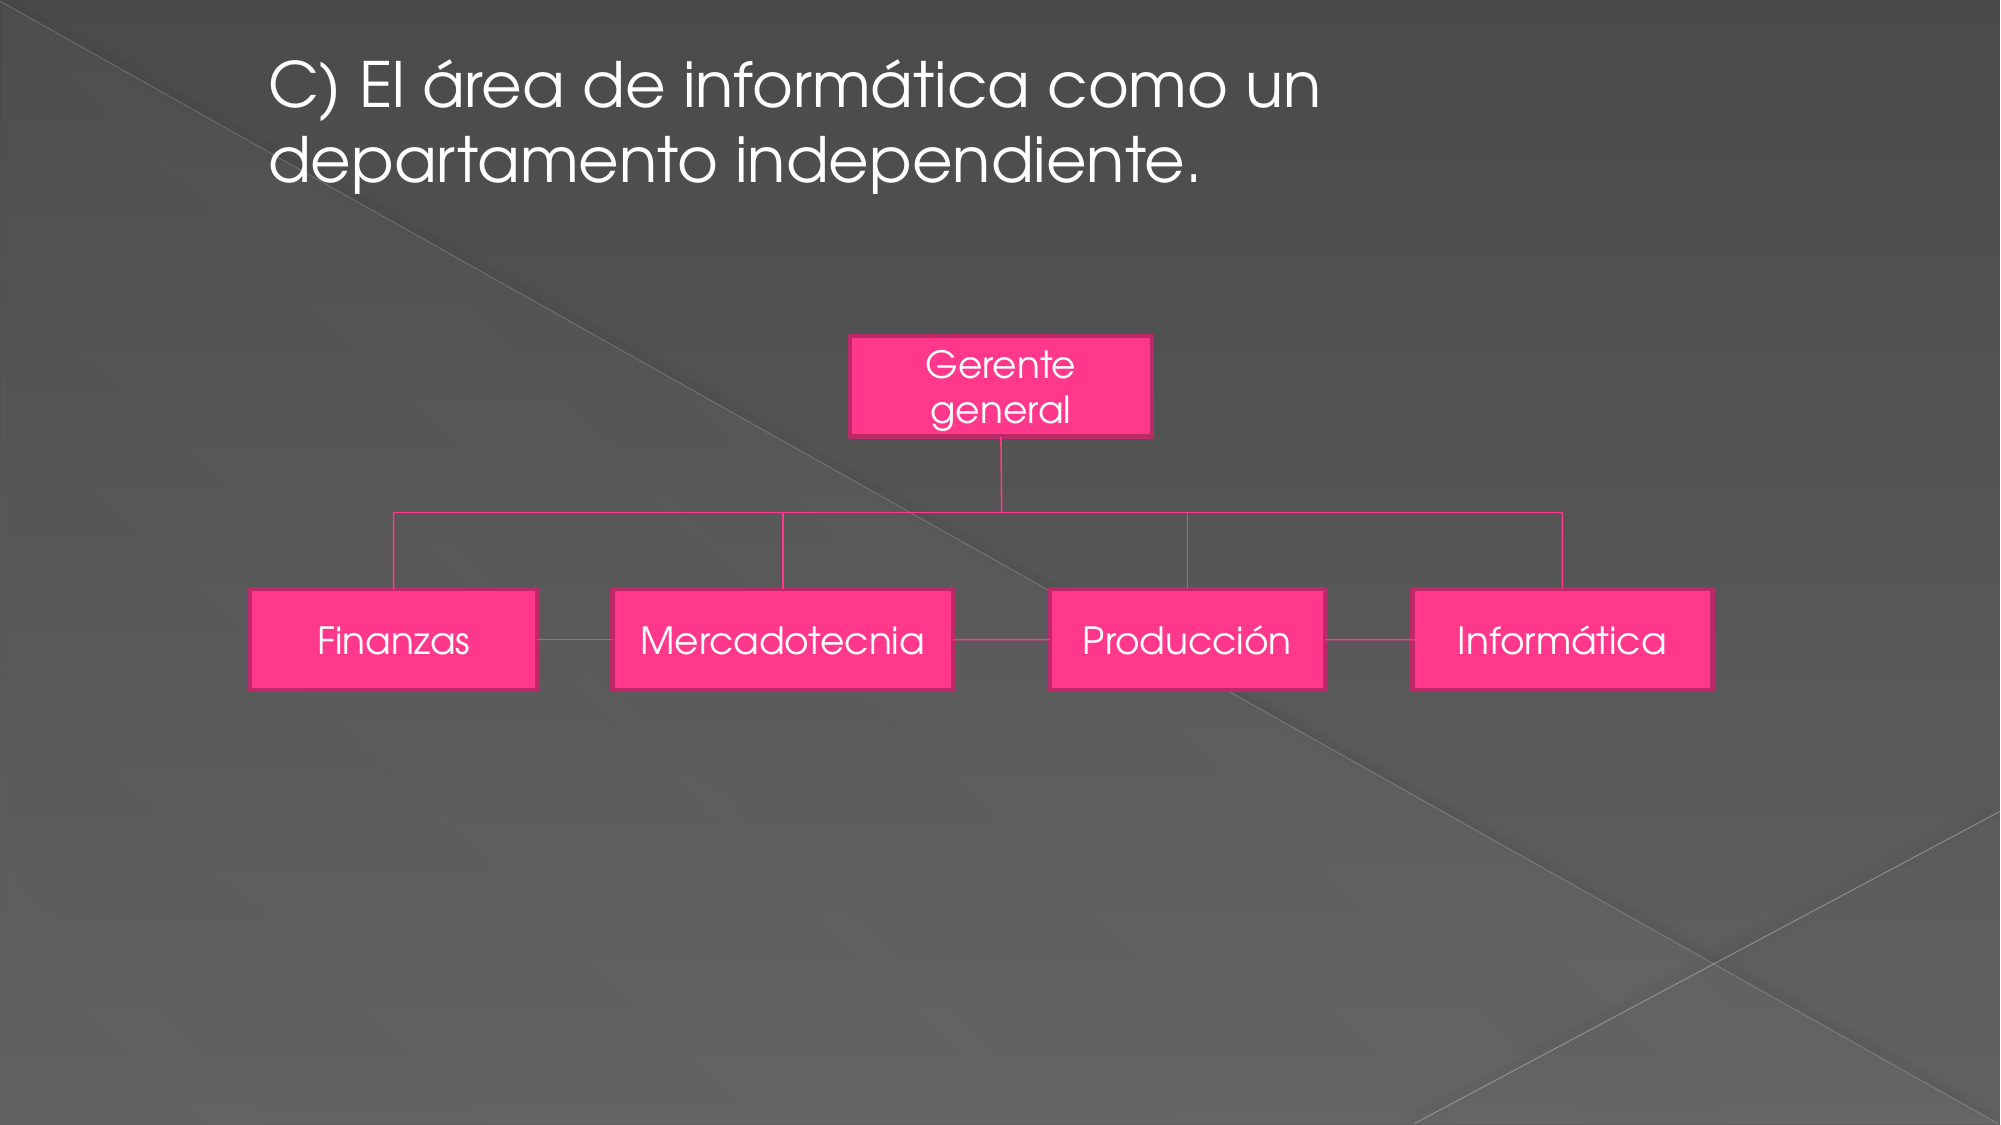

C) El área de informática como un departamento independiente.
Gerente general
Finanzas
Mercadotecnia
Producción
Informática